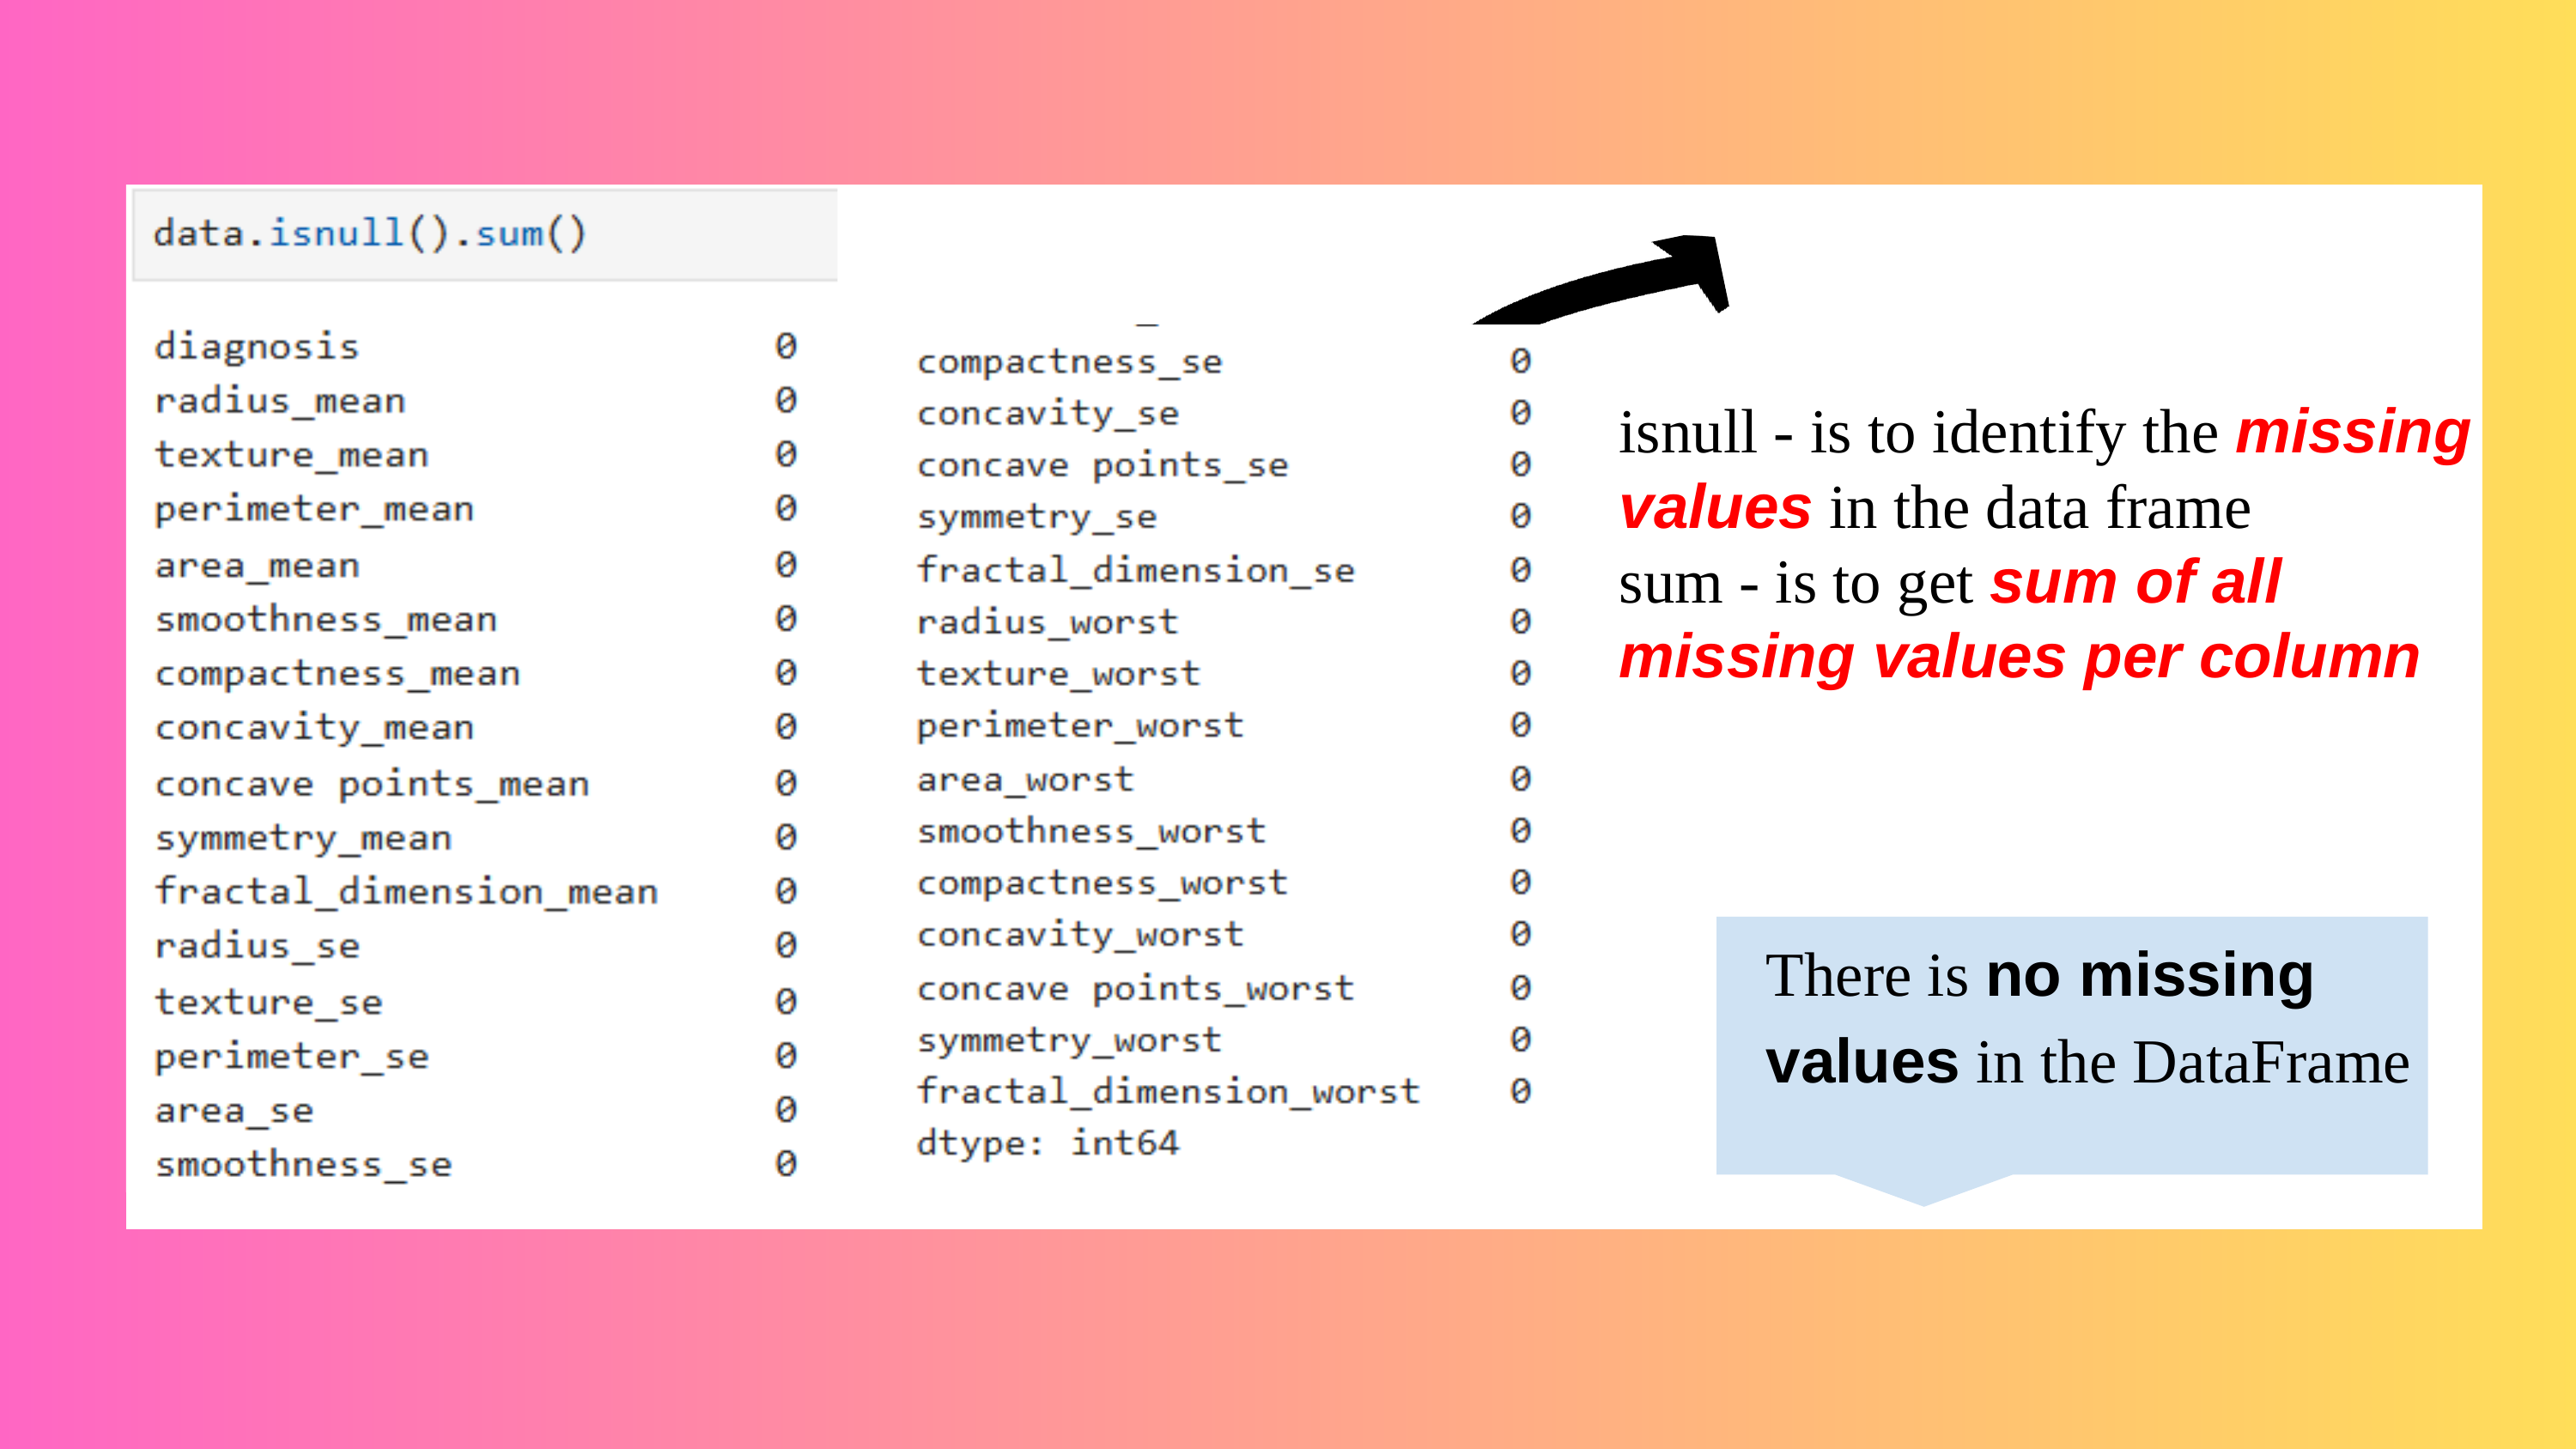

isnull - is to identify the missing values in the data frame
sum - is to get sum of all missing values per column

There is no missing values in the DataFrame